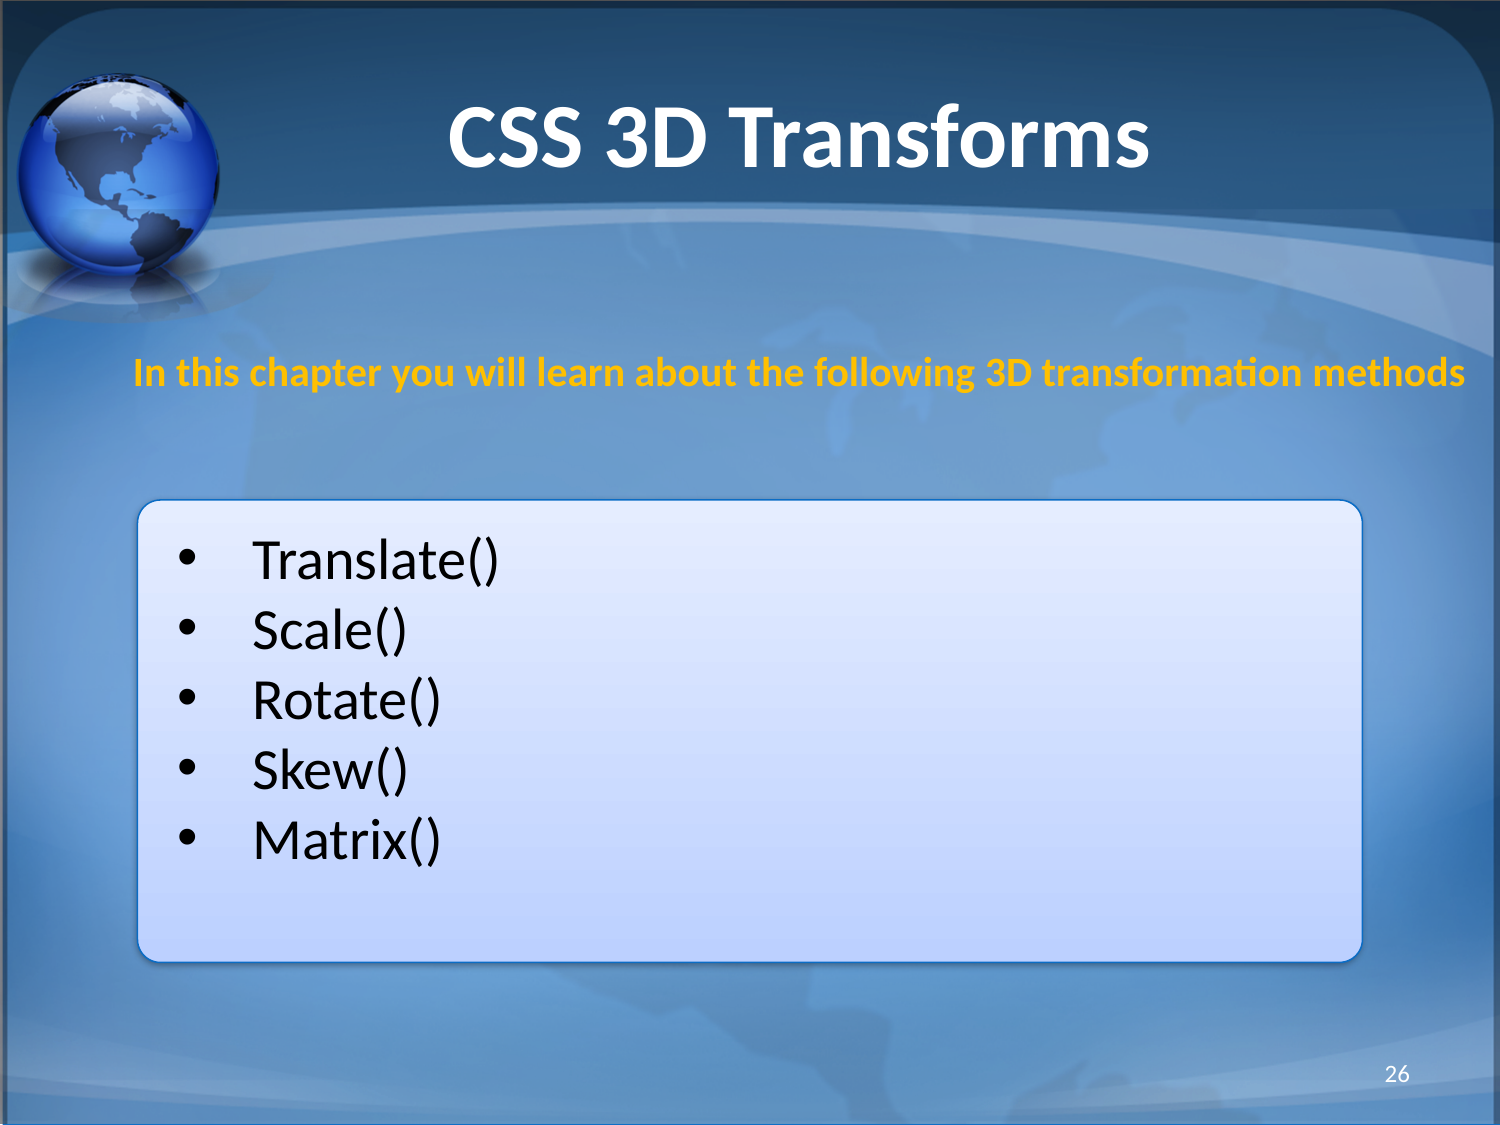

# CSS 3D Transforms
In this chapter you will learn about the following 3D transformation methods
Translate()
Scale()
Rotate()
Skew()
Matrix()

26